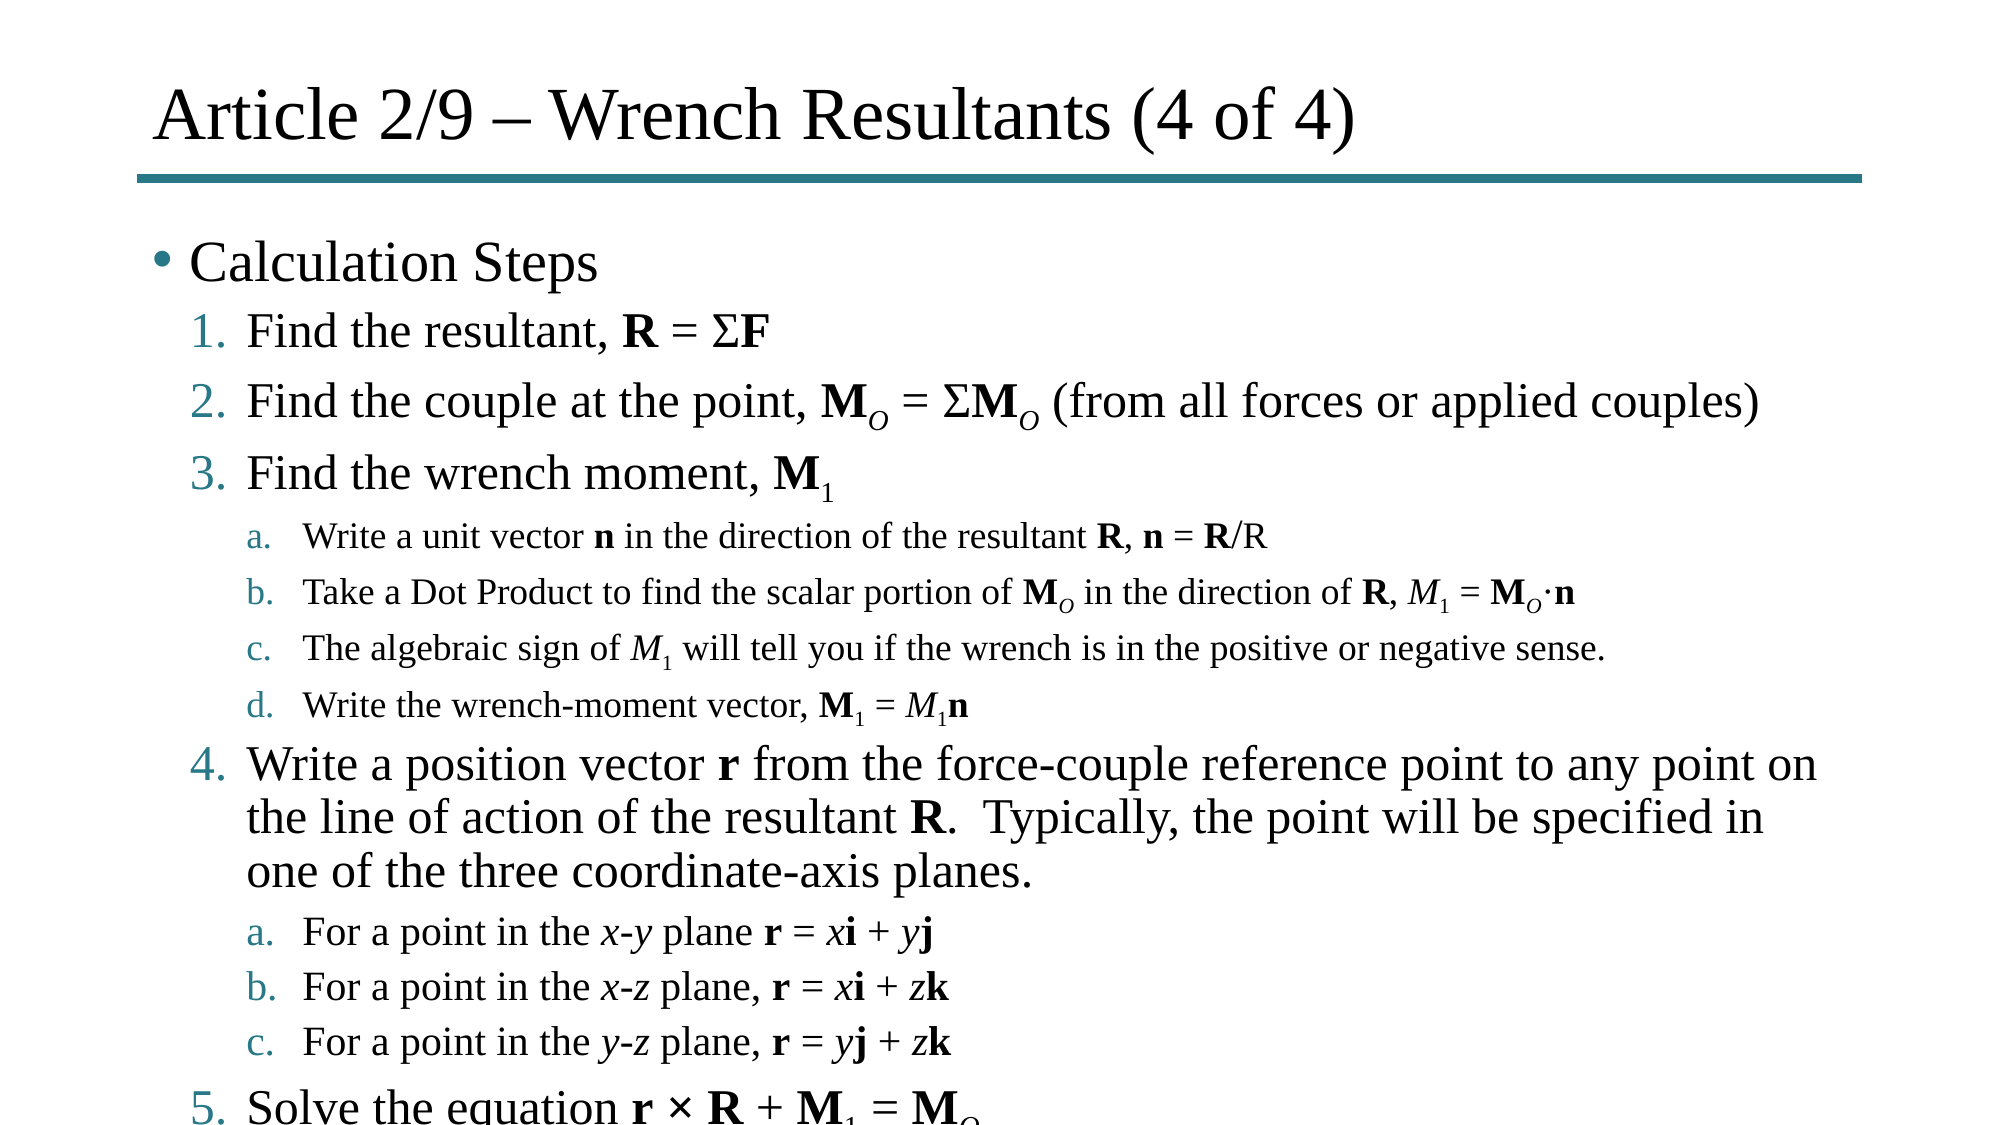

# Article 2/9 – Wrench Resultants (4 of 4)
Calculation Steps
Find the resultant, R = ΣF
Find the couple at the point, MO = ΣMO (from all forces or applied couples)
Find the wrench moment, M1
Write a unit vector n in the direction of the resultant R, n = R/R
Take a Dot Product to find the scalar portion of MO in the direction of R, M1 = MO·n
The algebraic sign of M1 will tell you if the wrench is in the positive or negative sense.
Write the wrench-moment vector, M1 = M1n
Write a position vector r from the force-couple reference point to any point on the line of action of the resultant R.  Typically, the point will be specified in one of the three coordinate-axis planes.
For a point in the x-y plane r = xi + yj
For a point in the x-z plane, r = xi + zk
For a point in the y-z plane, r = yj + zk
Solve the equation r × R + M1 = MO